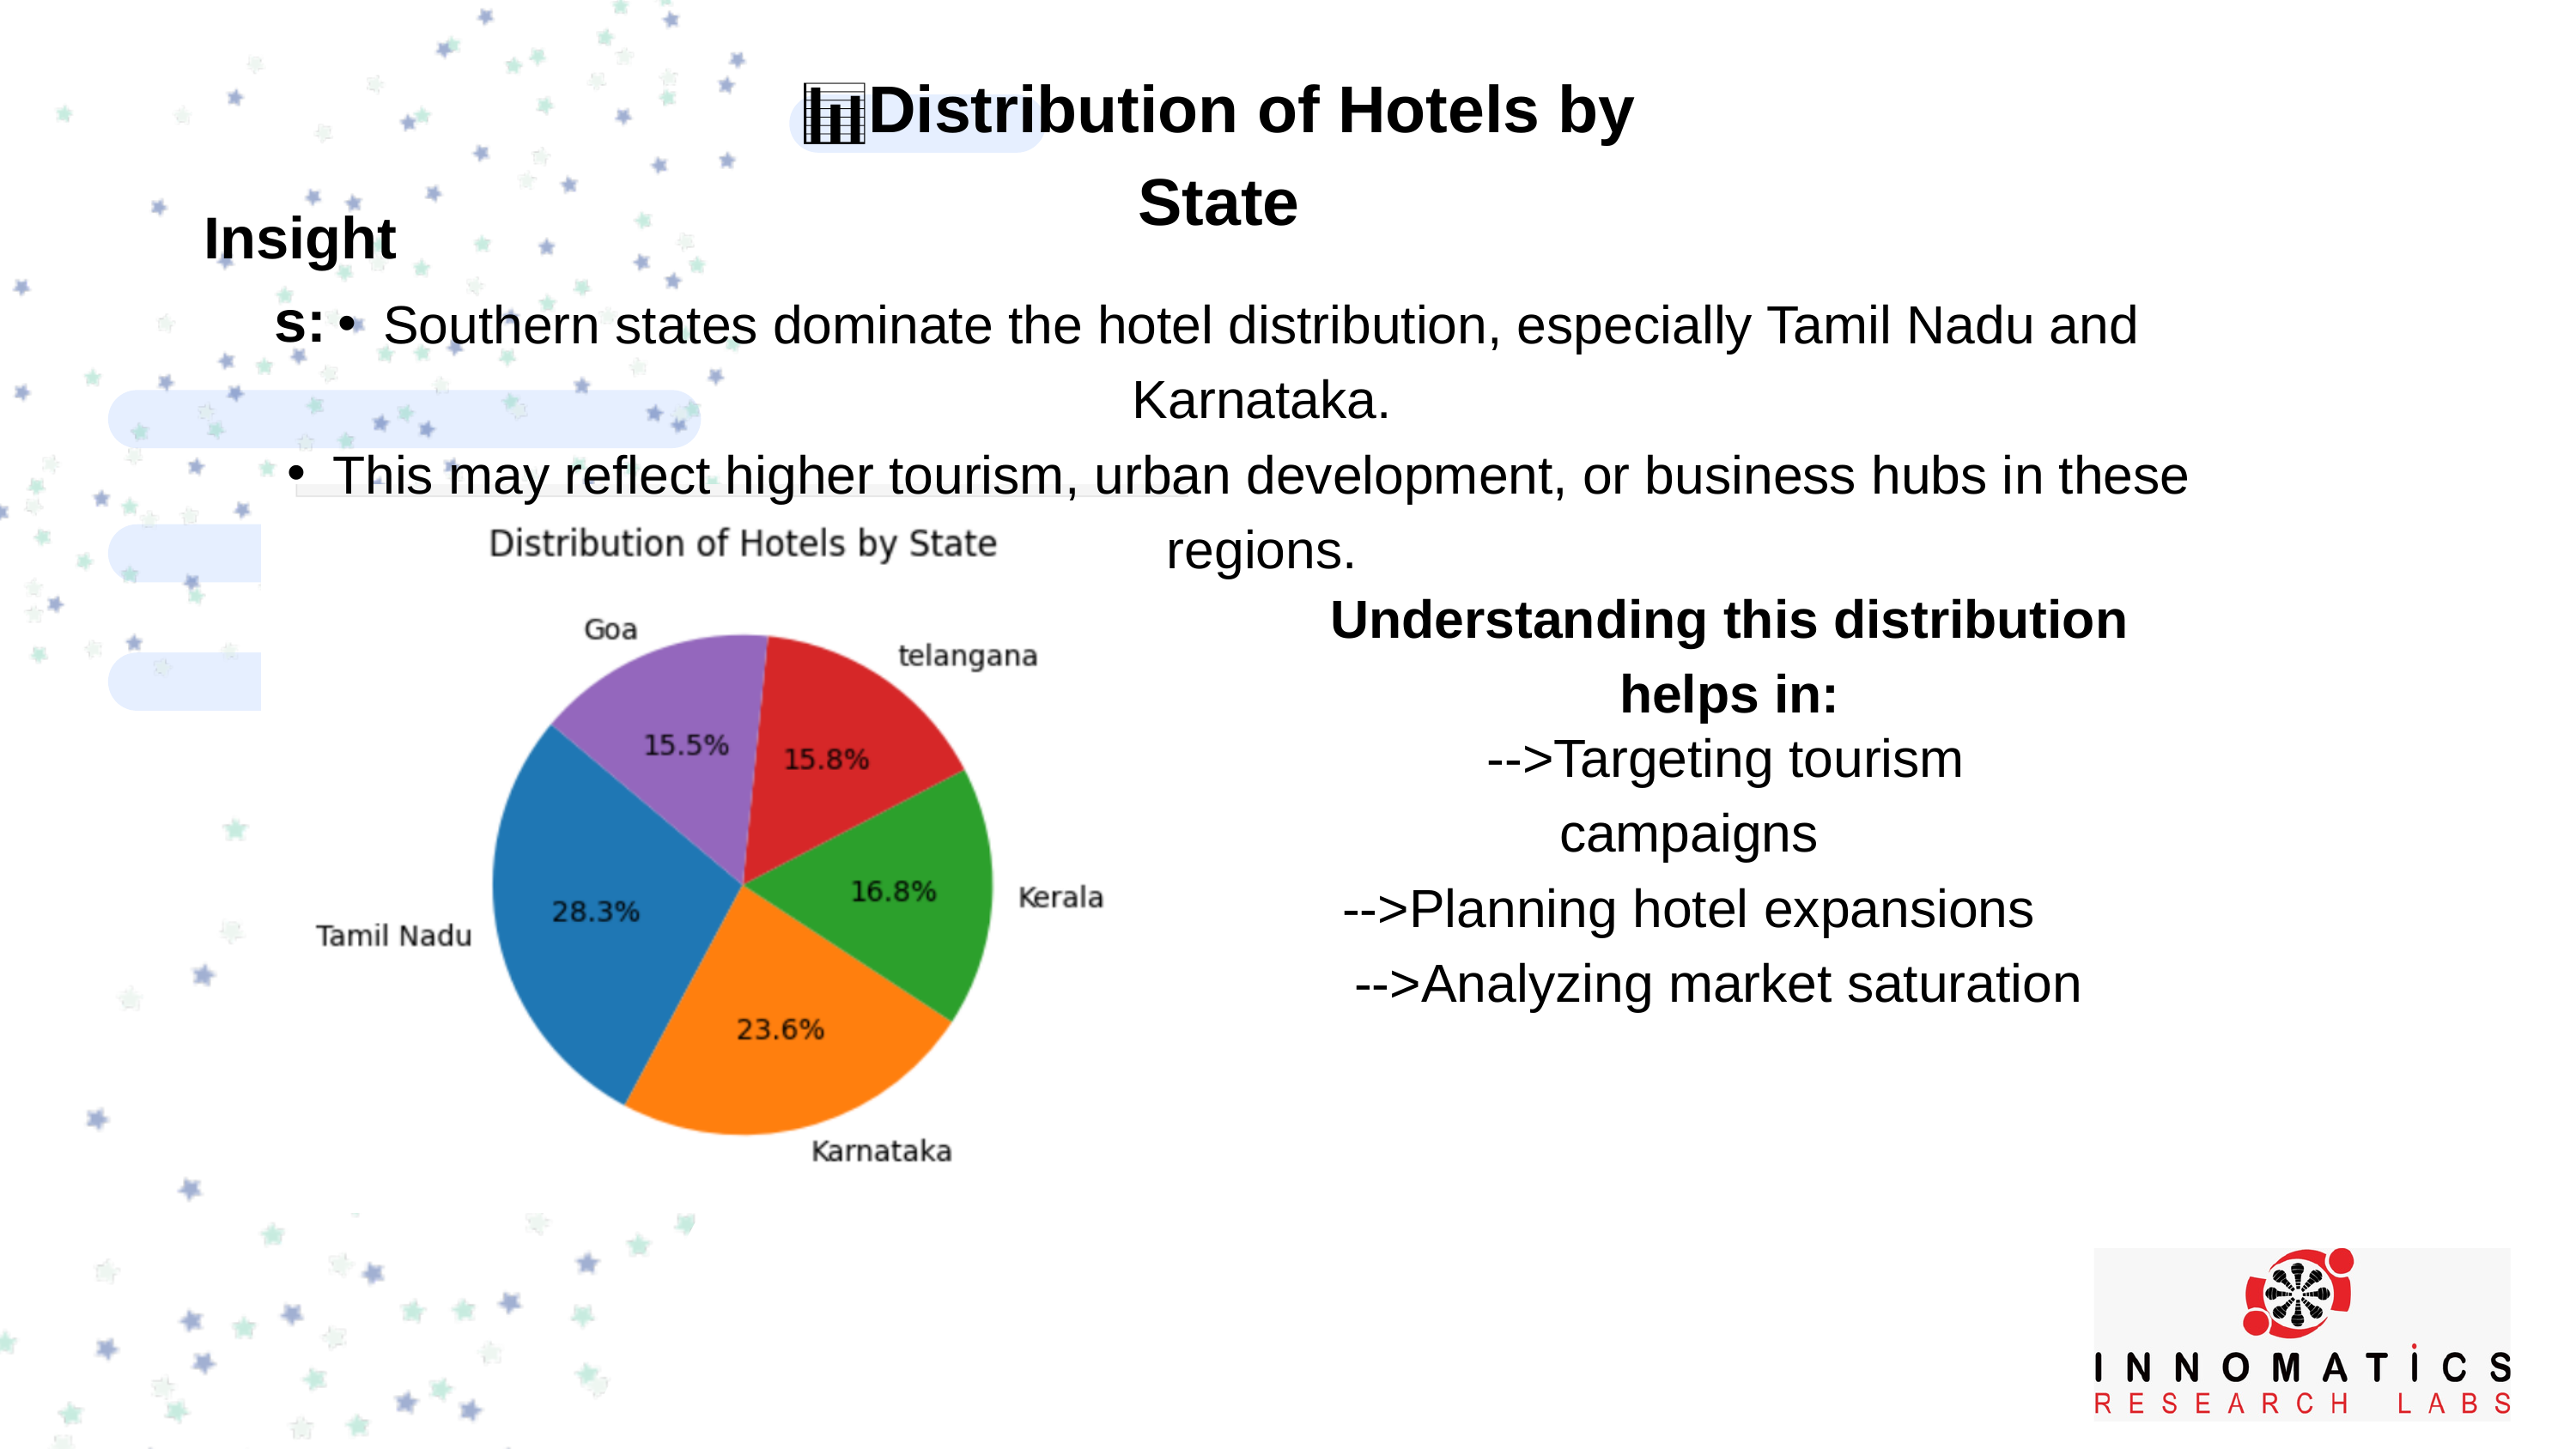

📊Distribution of Hotels by State

Insights:
Southern states dominate the hotel distribution, especially Tamil Nadu and Karnataka.
This may reflect higher tourism, urban development, or business hubs in these regions.

Understanding this distribution helps in:

     -->Targeting tourism campaigns
-->Planning hotel expansions
    -->Analyzing market saturation